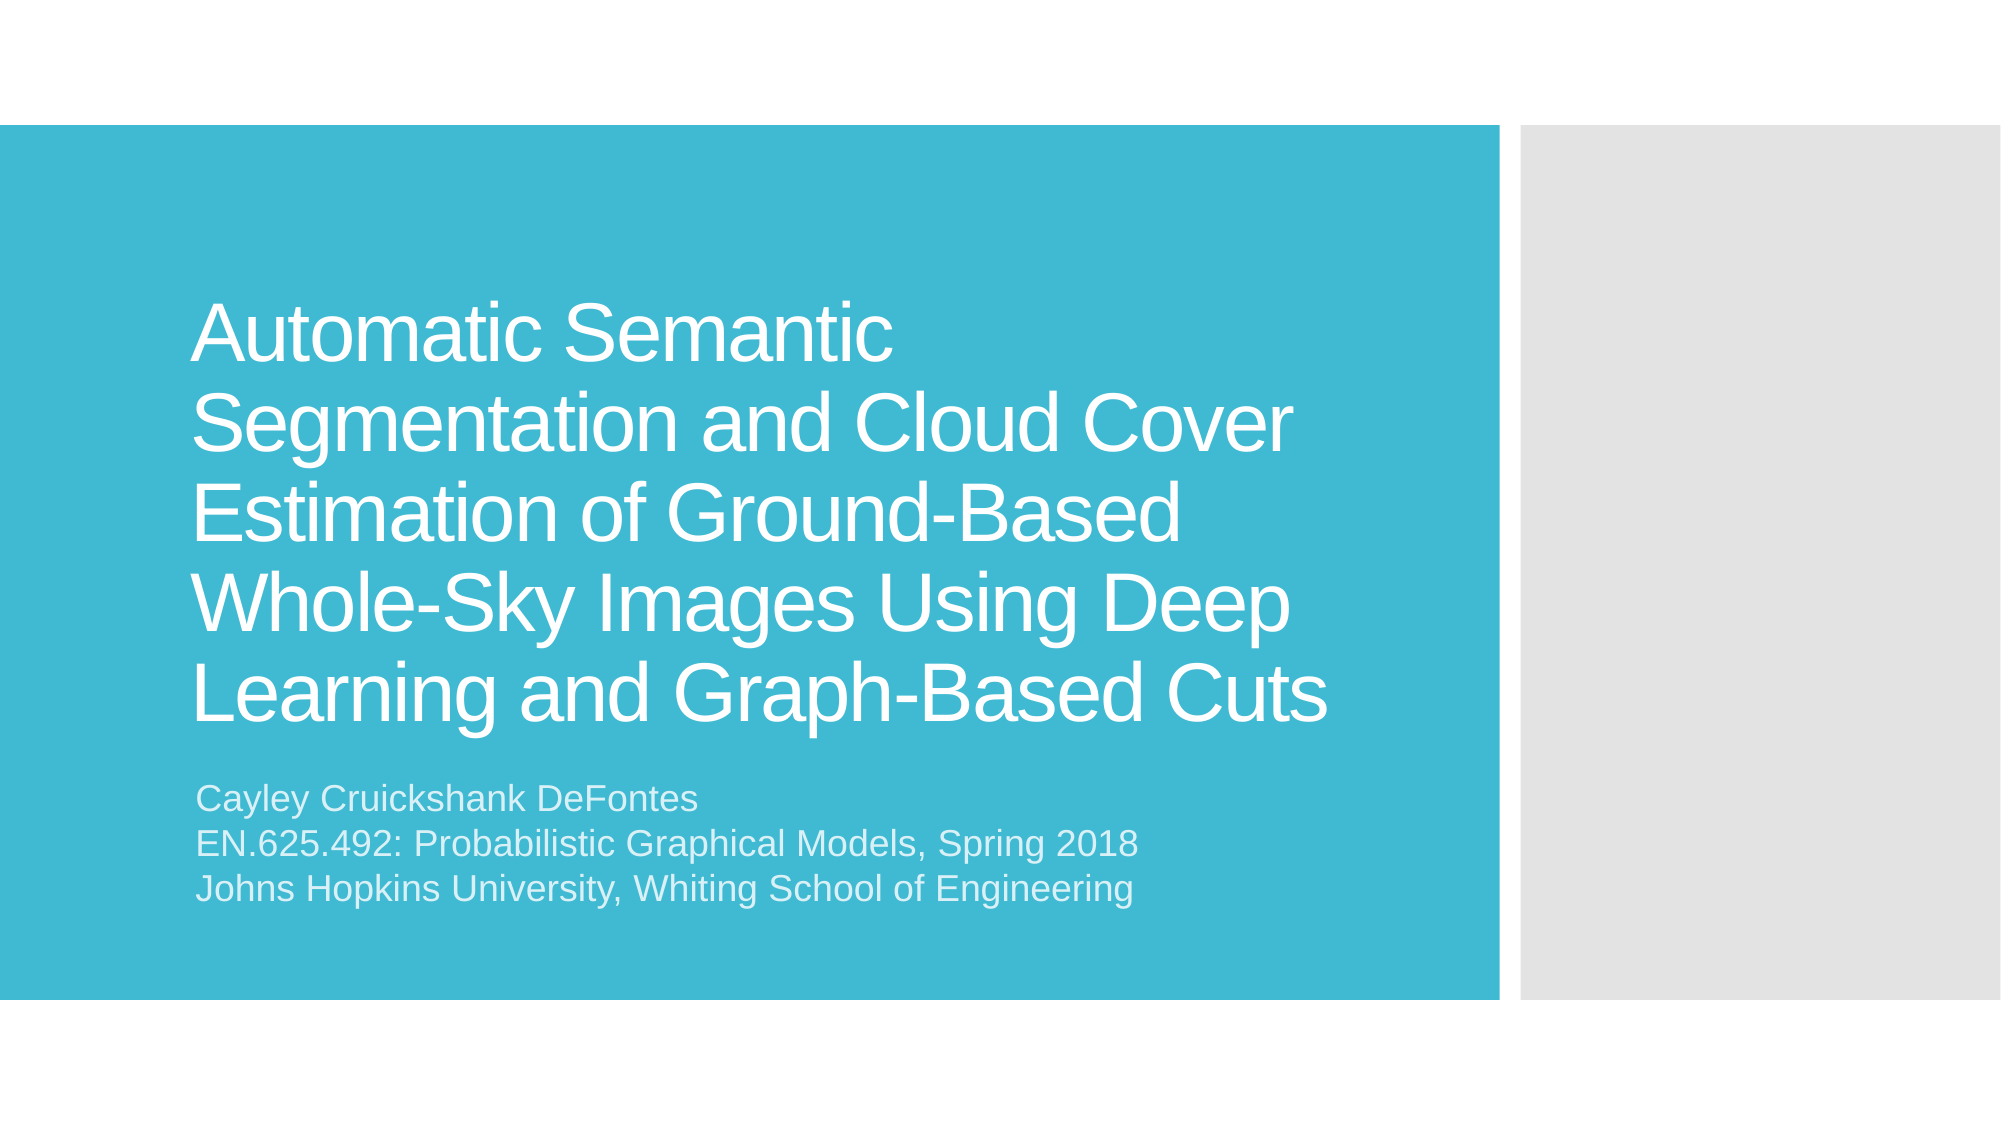

# Automatic Semantic Segmentation and Cloud Cover Estimation of Ground-Based Whole-Sky Images Using Deep Learning and Graph-Based Cuts
Cayley Cruickshank DeFontes
EN.625.492: Probabilistic Graphical Models, Spring 2018
Johns Hopkins University, Whiting School of Engineering